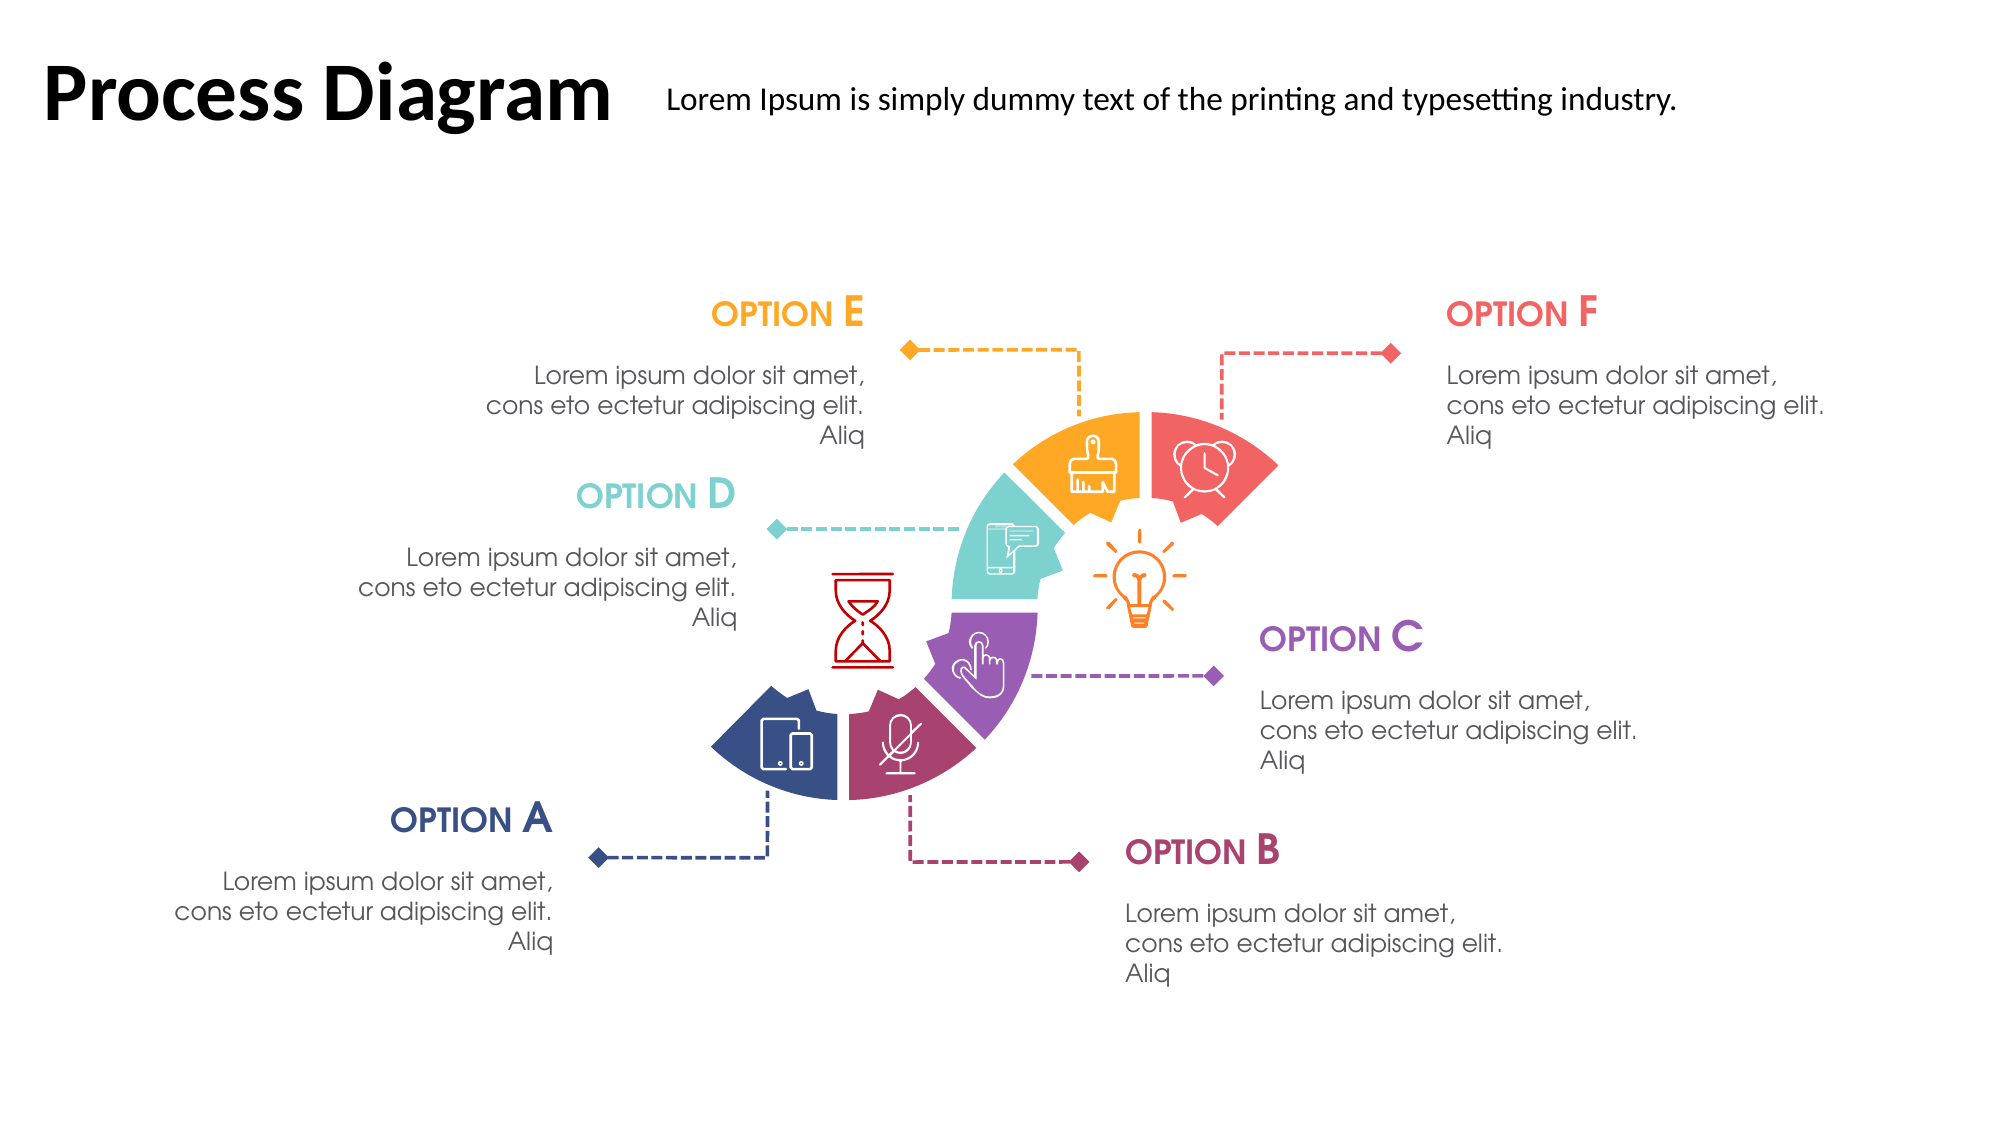

Process Diagram
Lorem Ipsum is simply dummy text of the printing and typesetting industry.
OPTION E
Lorem ipsum dolor sit amet, cons eto ectetur adipiscing elit. Aliq
OPTION F
Lorem ipsum dolor sit amet, cons eto ectetur adipiscing elit. Aliq

OPTION D
Lorem ipsum dolor sit amet, cons eto ectetur adipiscing elit. Aliq

OPTION C
Lorem ipsum dolor sit amet, cons eto ectetur adipiscing elit. Aliq

OPTION A
Lorem ipsum dolor sit amet, cons eto ectetur adipiscing elit. Aliq

OPTION B
Lorem ipsum dolor sit amet, cons eto ectetur adipiscing elit. Aliq